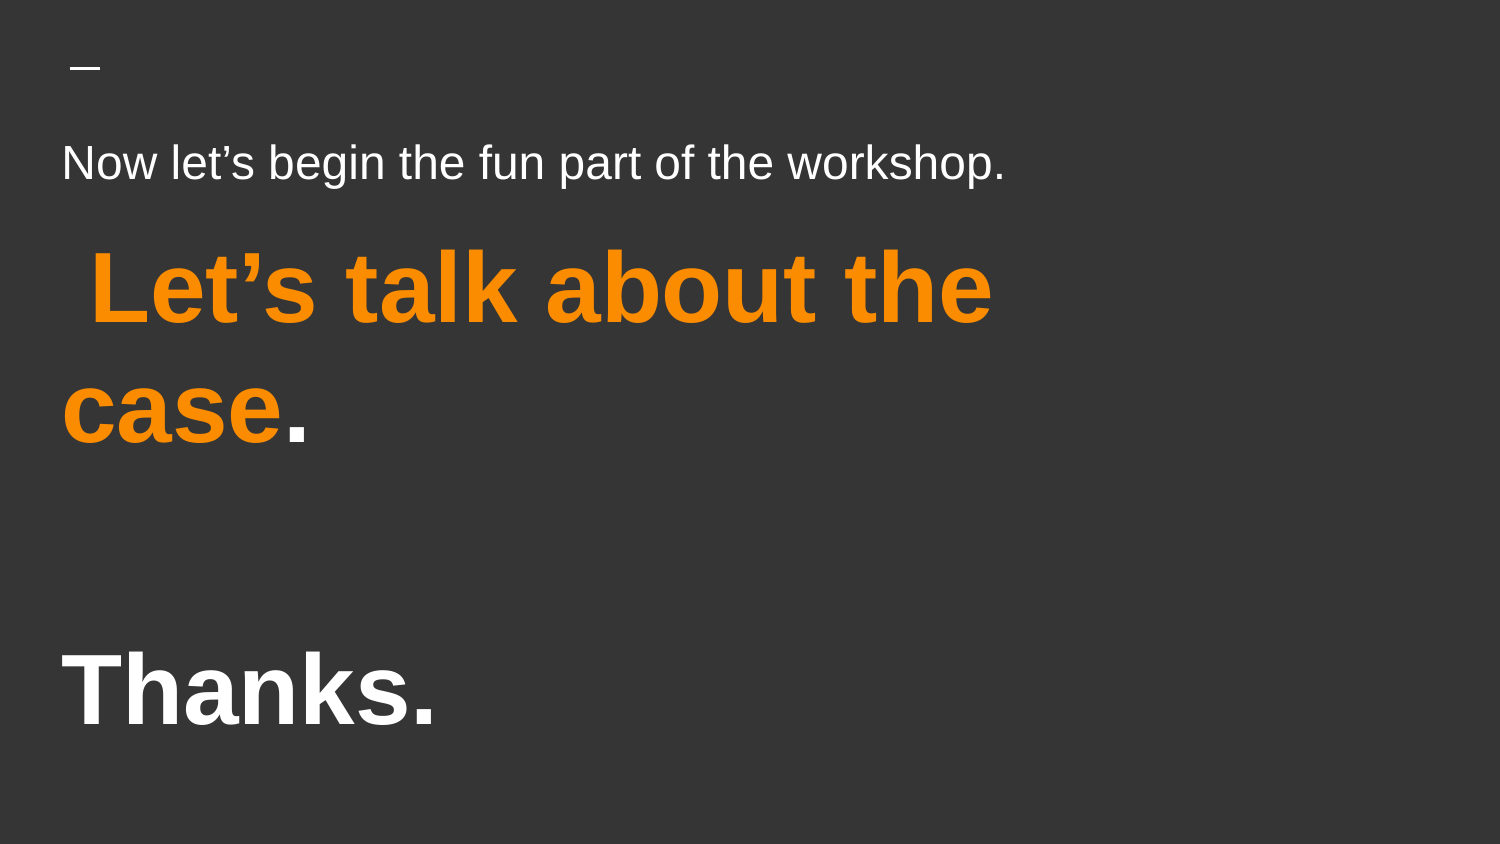

# Now let’s begin the fun part of the workshop.
 Let’s talk about the case.

Thanks.